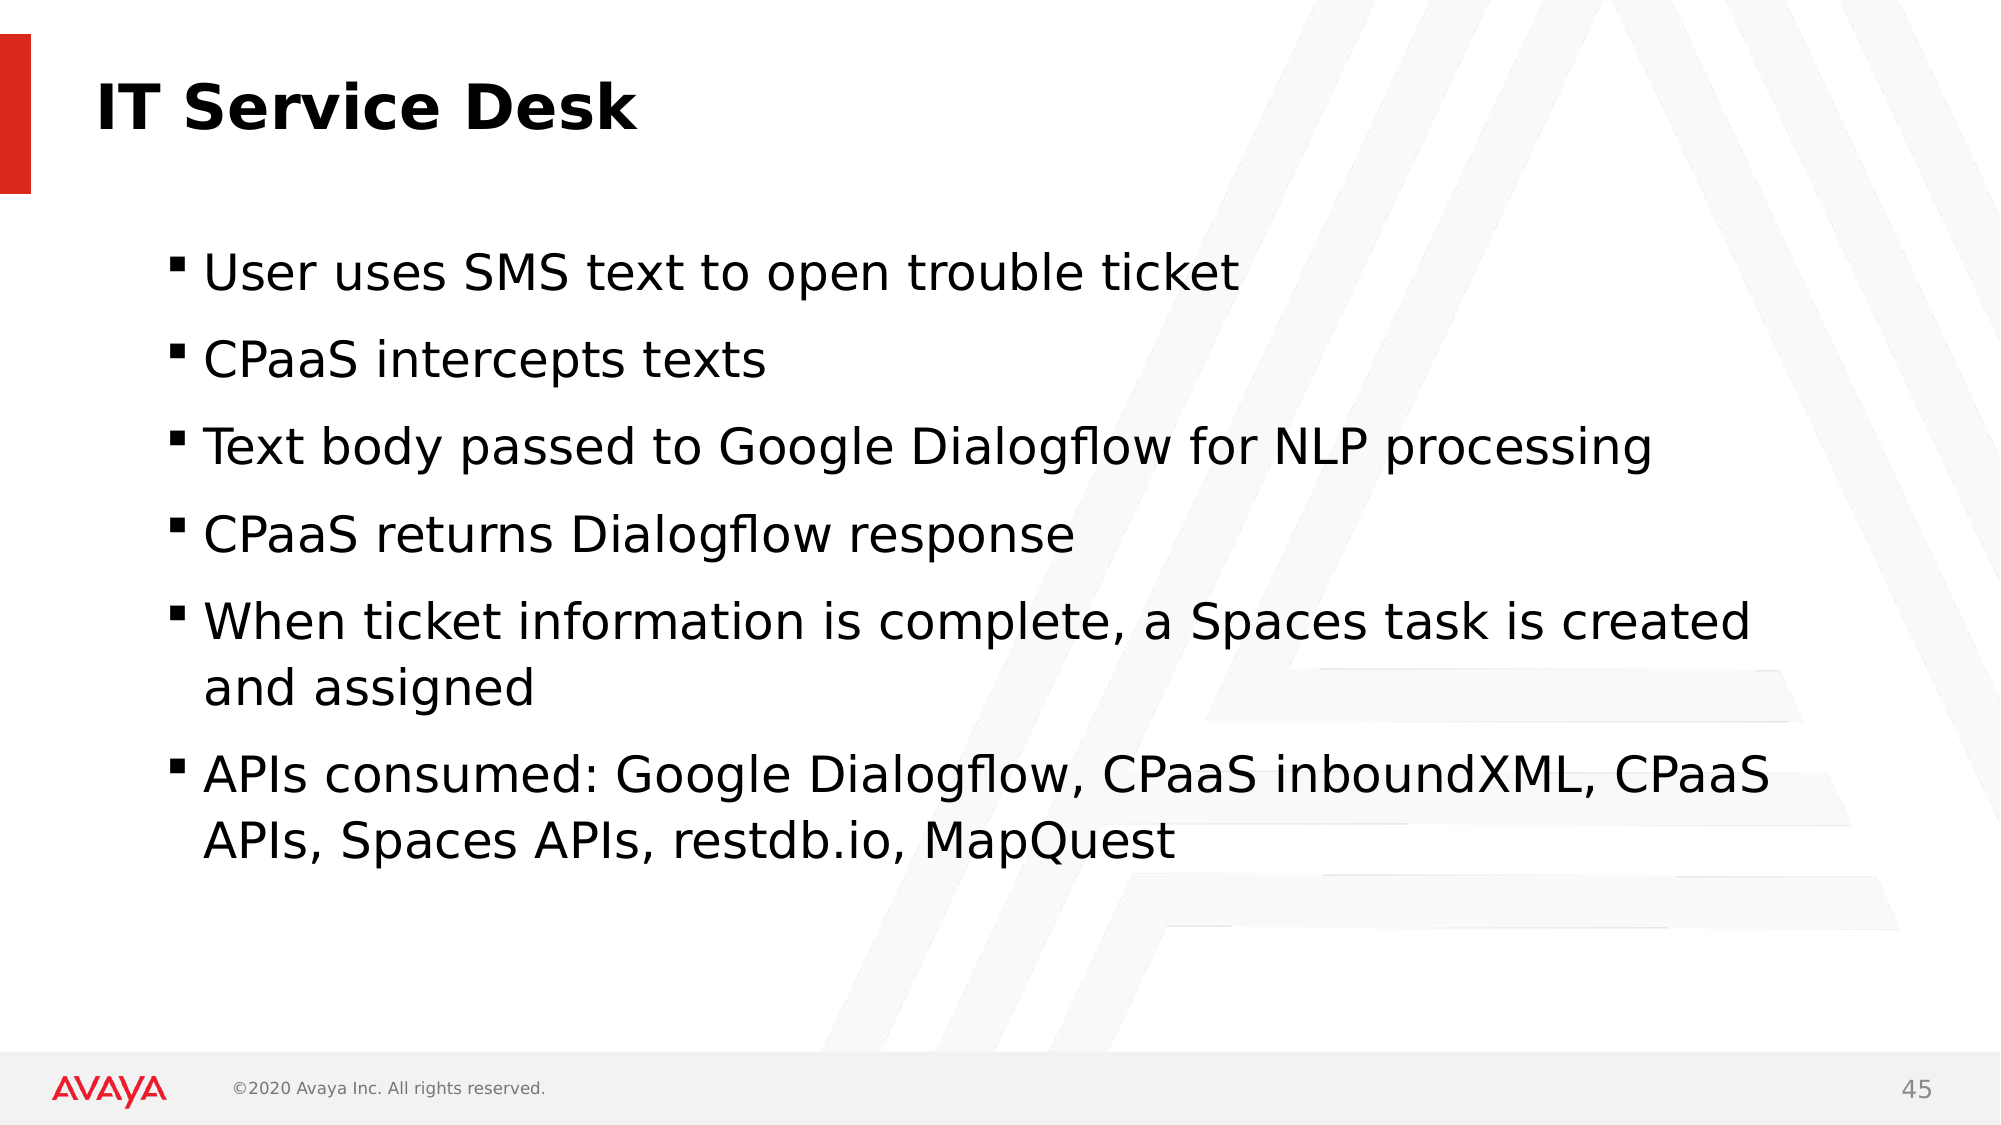

# IT Service Desk
User uses SMS text to open trouble ticket
CPaaS intercepts texts
Text body passed to Google Dialogflow for NLP processing
CPaaS returns Dialogflow response
When ticket information is complete, a Spaces task is created and assigned
APIs consumed: Google Dialogflow, CPaaS inboundXML, CPaaS APIs, Spaces APIs, restdb.io, MapQuest